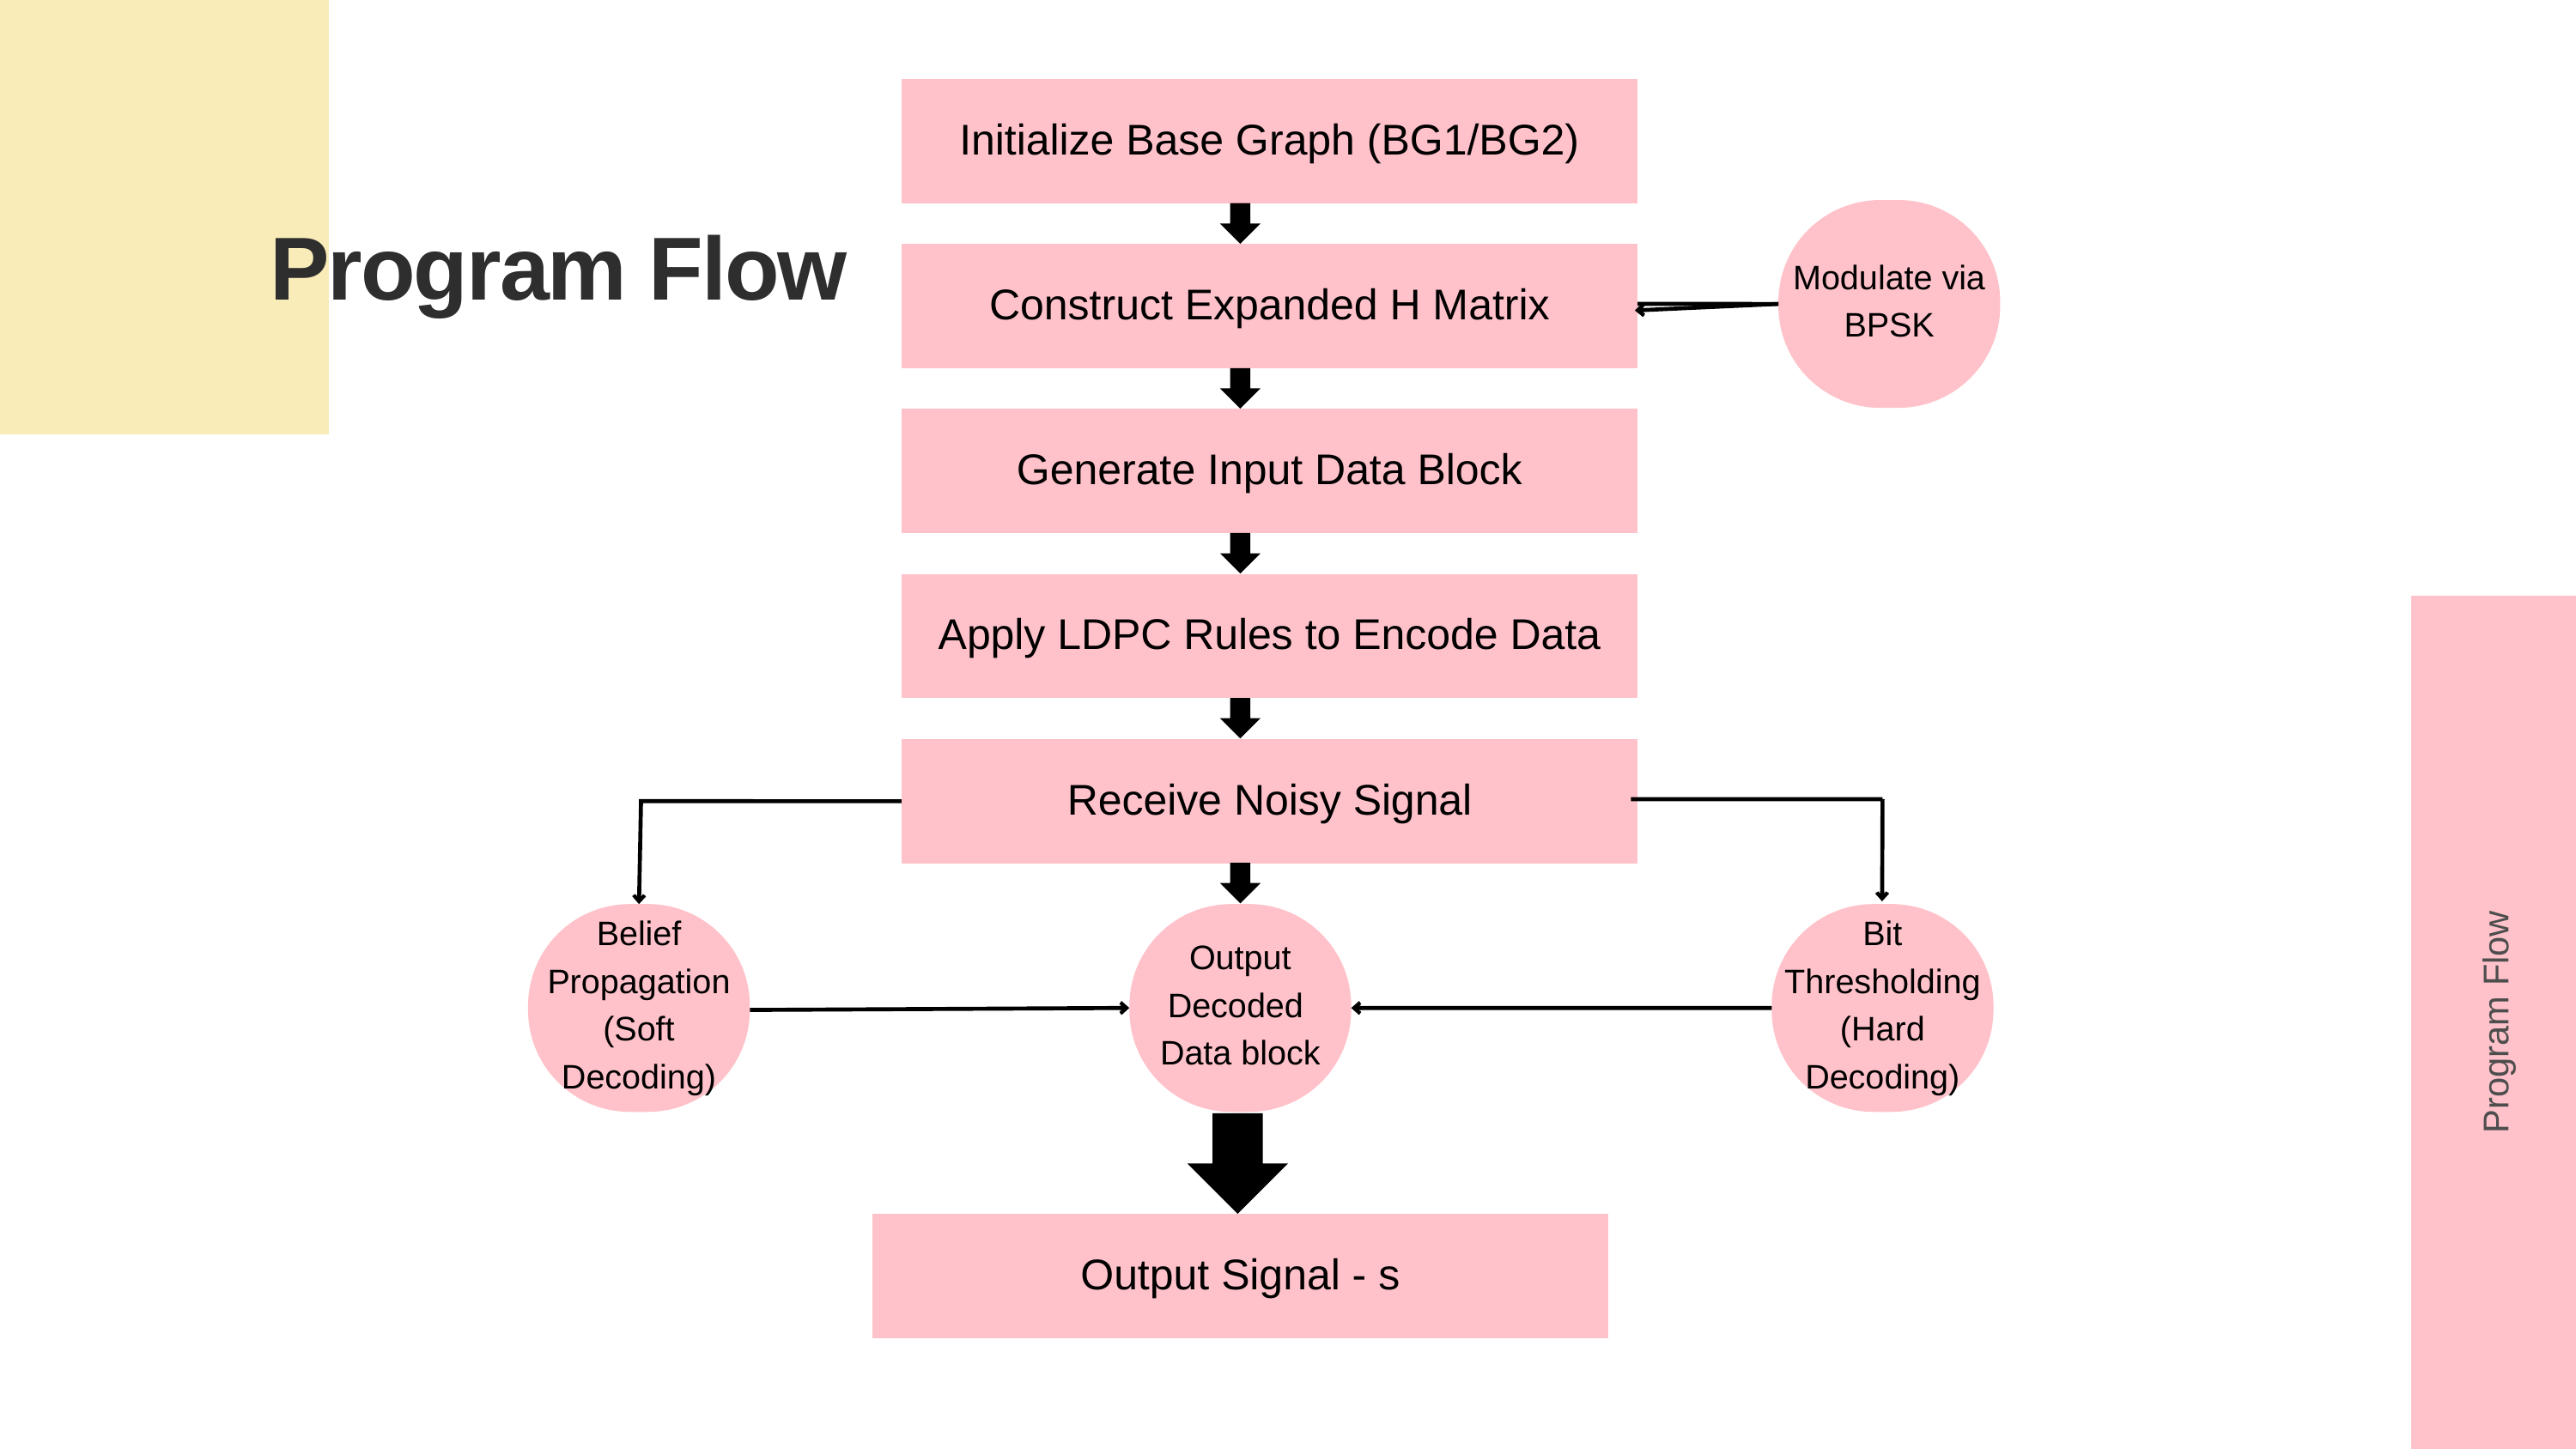

Initialize Base Graph (BG1/BG2)
Program Flow

Modulate via BPSK

Construct Expanded H Matrix

Generate Input Data Block

Apply LDPC Rules to Encode Data

Receive Noisy Signal

Belief Propagation (Soft Decoding)

Output Decoded
Data block

Bit Thresholding (Hard Decoding)
Program Flow

Output Signal - s